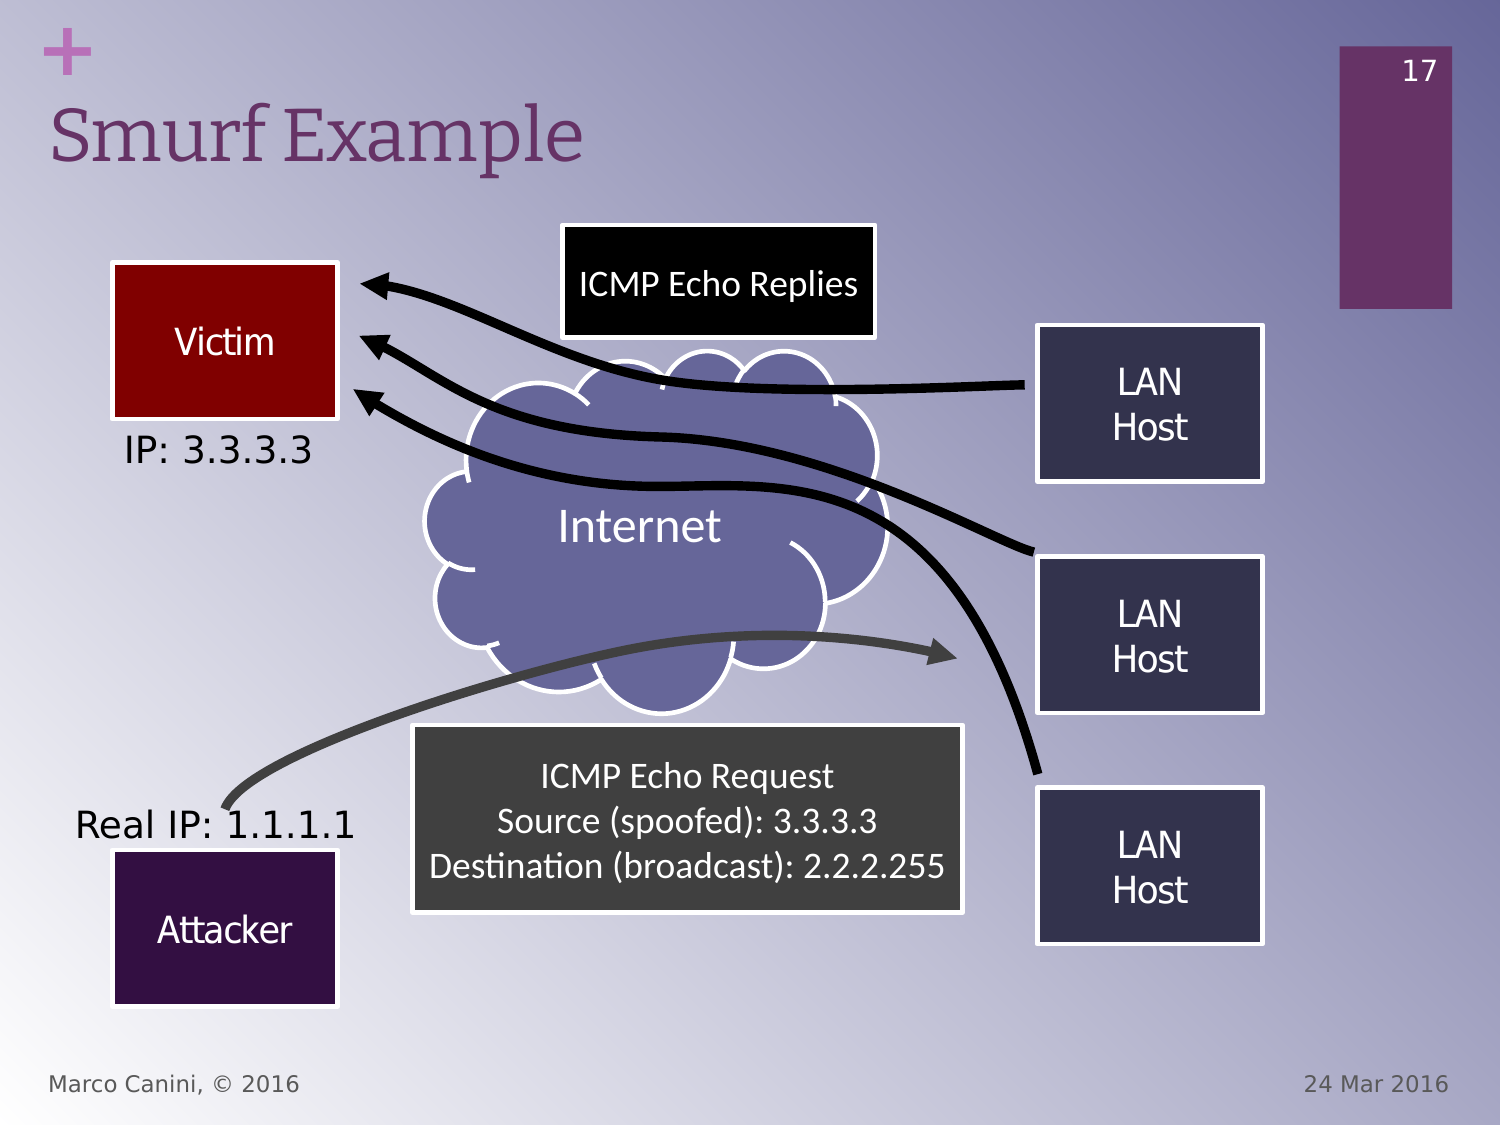

17
# Smurf Example
ICMP Echo Replies
Victim

LAN
Host

Internet

IP: 3.3.3.3
LAN
Host

ICMP Echo Request
Source (spoofed): 3.3.3.3
Destination (broadcast): 2.2.2.255
LAN
Host
Real IP: 1.1.1.1
Attacker
Marco Canini, © 2016
24 Mar 2016